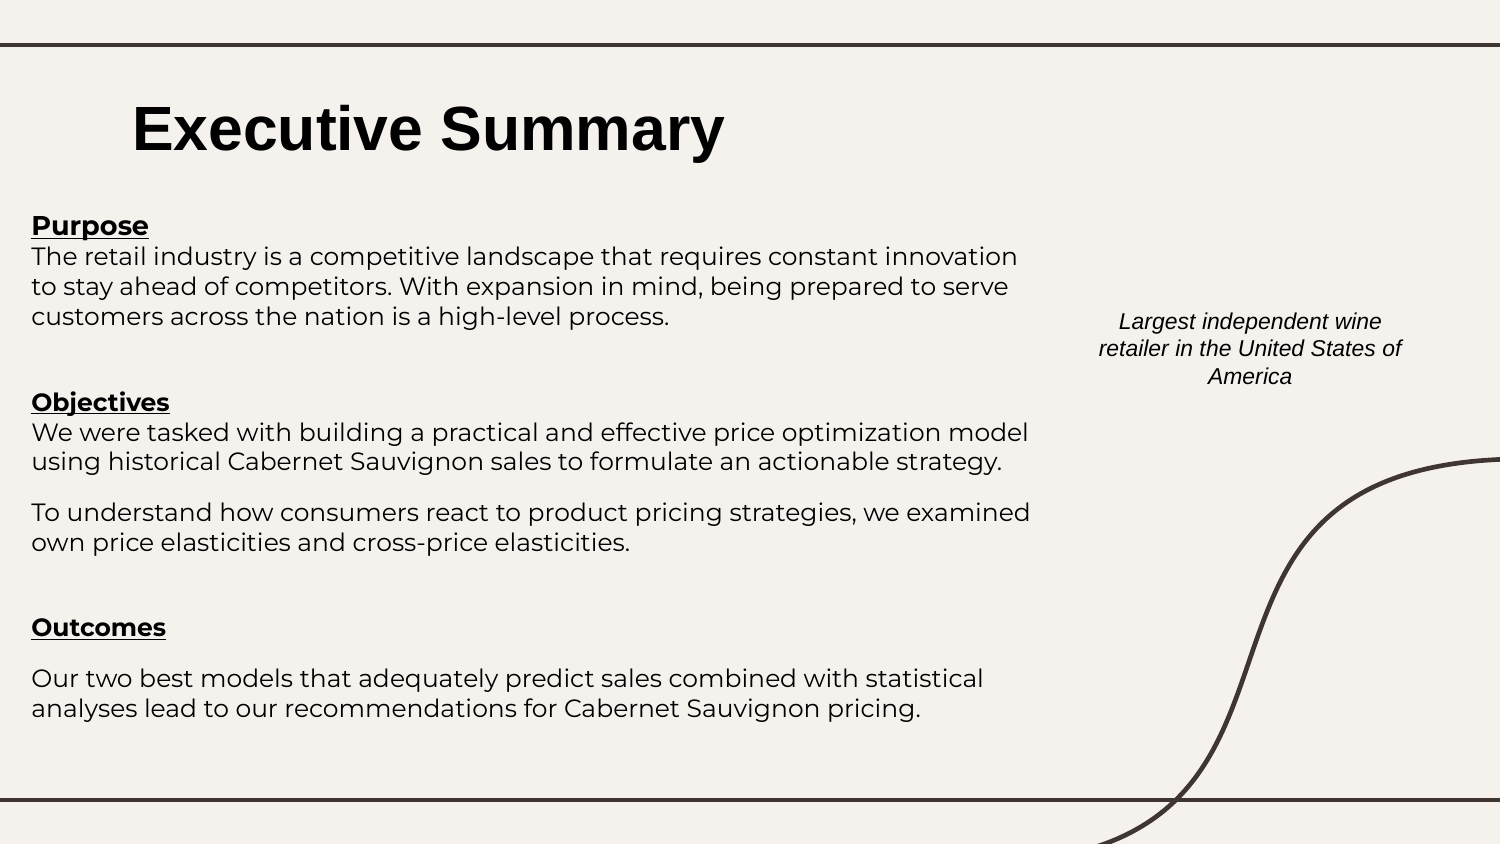

# Executive Summary
Purpose
The retail industry is a competitive landscape that requires constant innovation to stay ahead of competitors. With expansion in mind, being prepared to serve customers across the nation is a high-level process.

Objectives
We were tasked with building a practical and effective price optimization model using historical Cabernet Sauvignon sales to formulate an actionable strategy.
To understand how consumers react to product pricing strategies, we examined own price elasticities and cross-price elasticities.

Outcomes
Our two best models that adequately predict sales combined with statistical analyses lead to our recommendations for Cabernet Sauvignon pricing.
Largest independent wine retailer in the United States of America